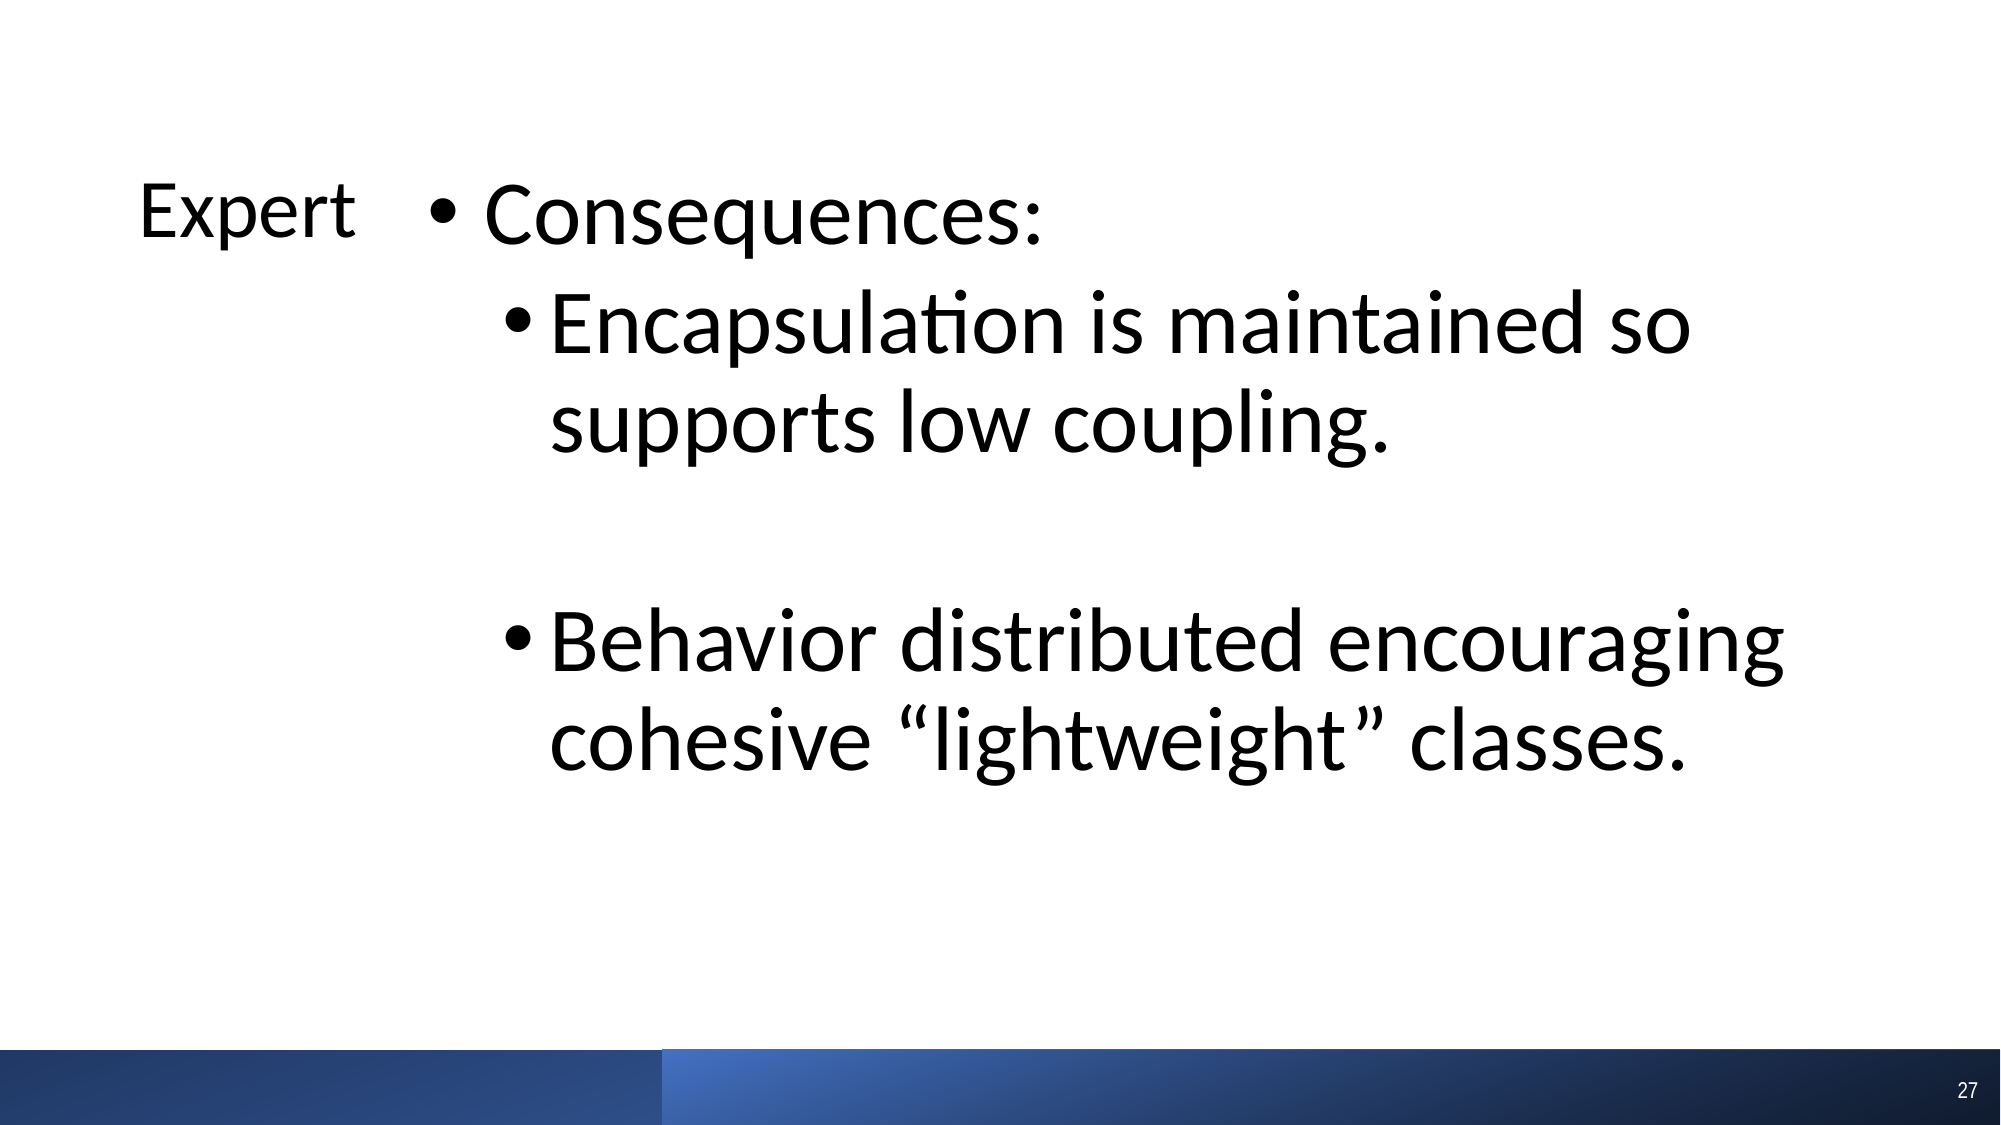

# Expert
Consequences:
Encapsulation is maintained so supports low coupling.

Behavior distributed encouraging cohesive “lightweight” classes.

27